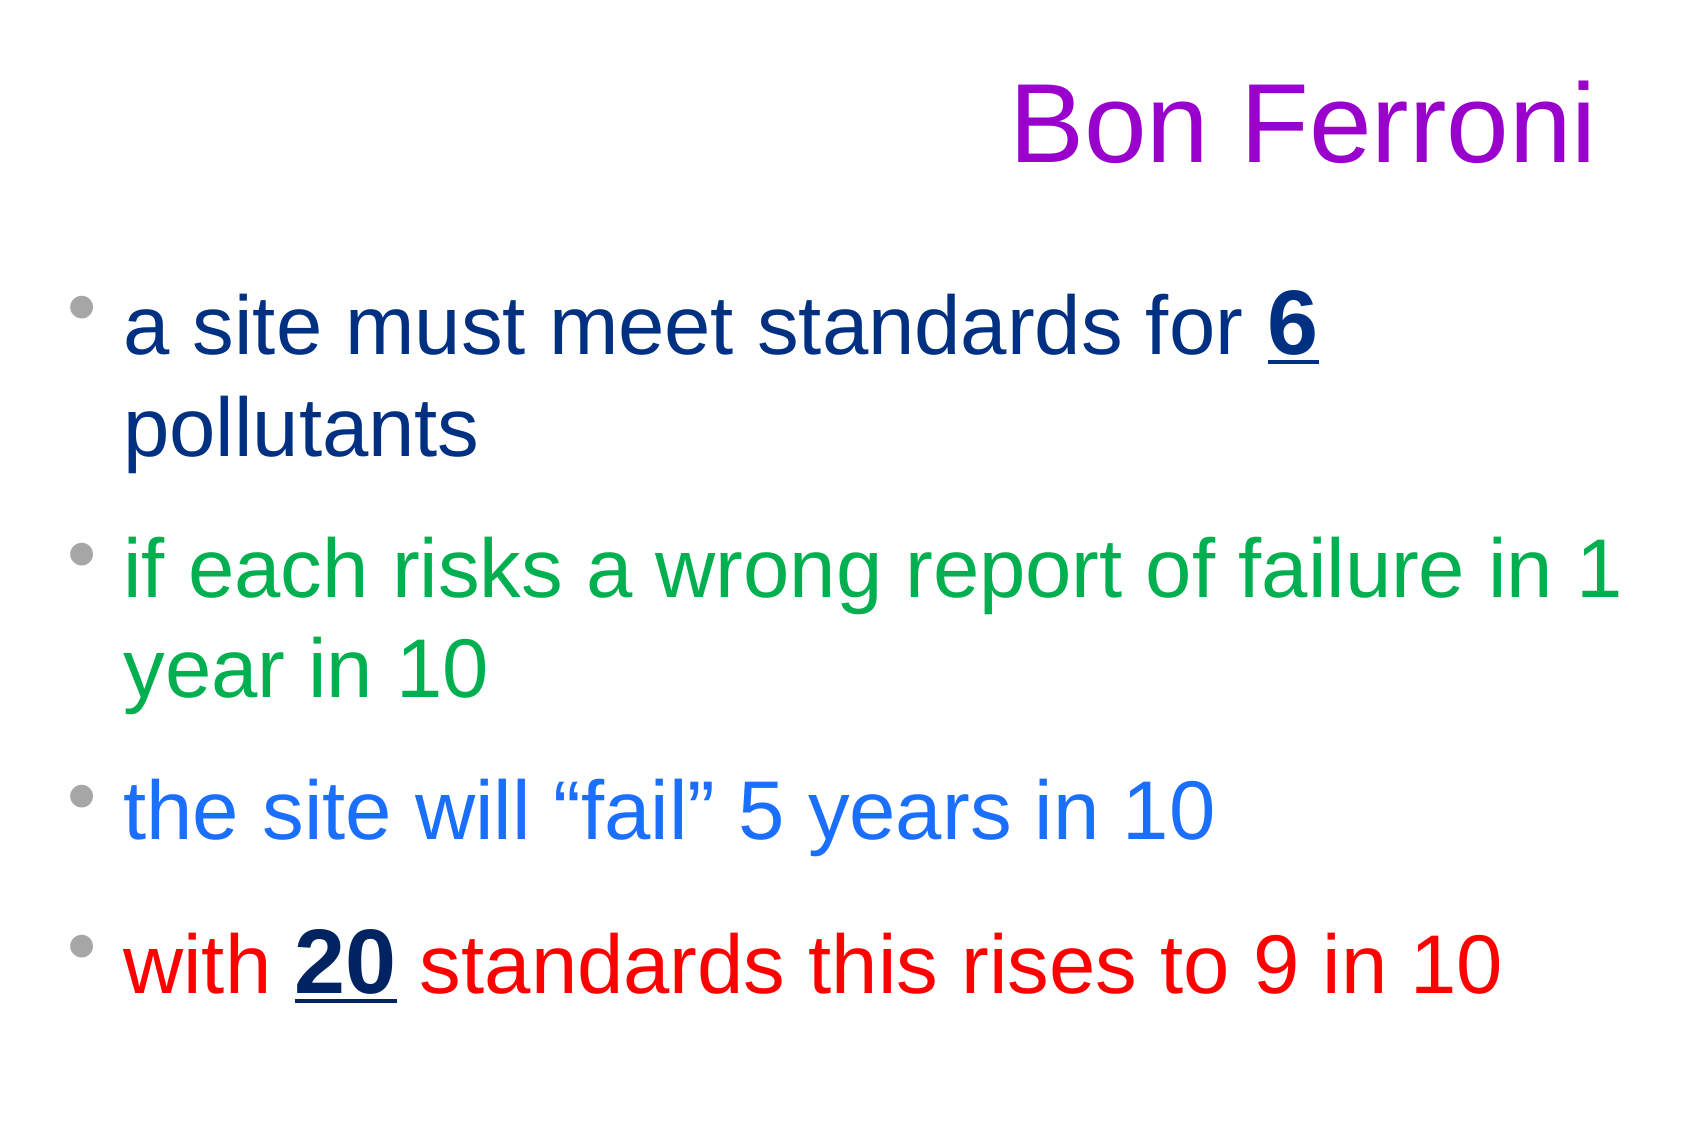

# Bon Ferroni
a site must meet standards for 6 pollutants
if each risks a wrong report of failure in 1 year in 10
the site will “fail” 5 years in 10
with 20 standards this rises to 9 in 10